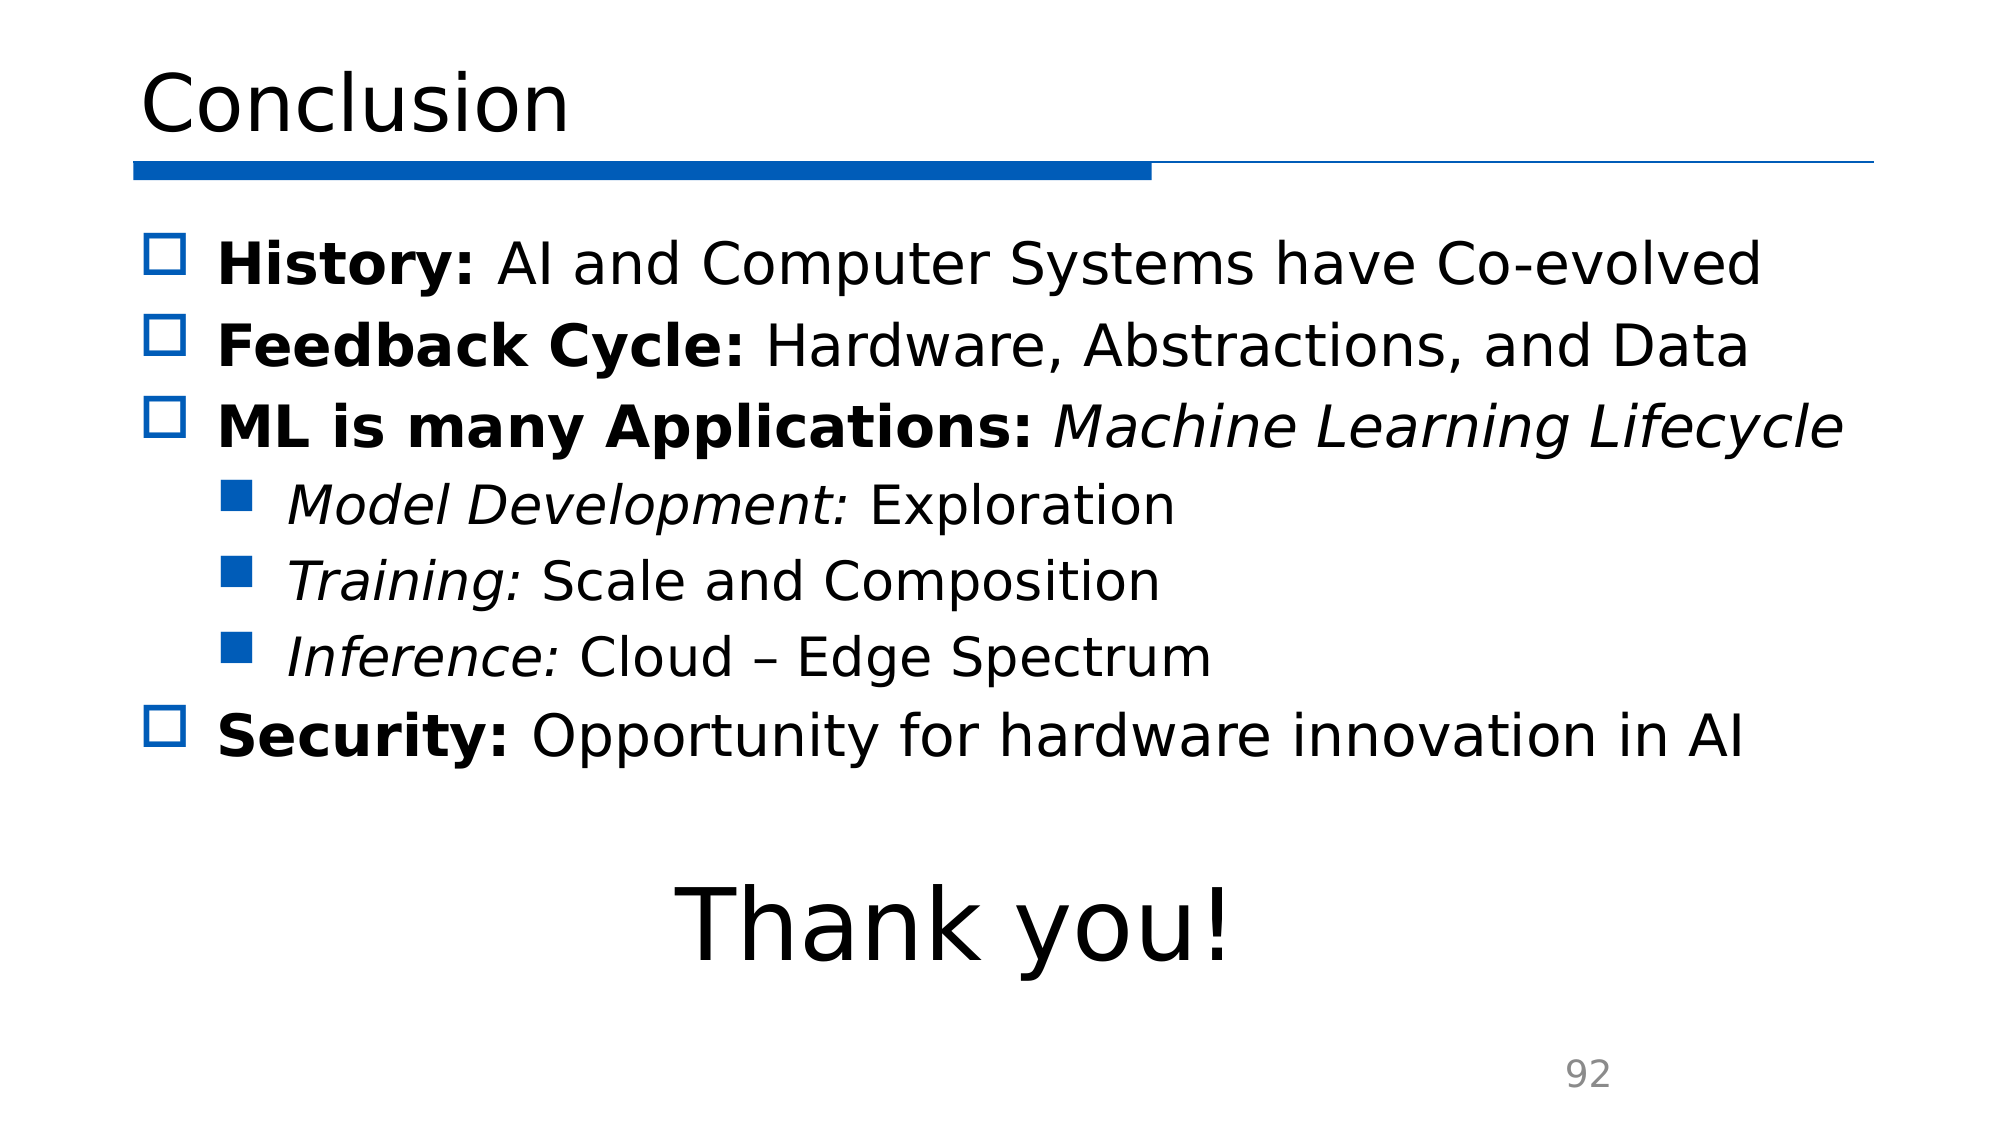

# Conclusion
History: AI and Computer Systems have Co-evolved
Feedback Cycle: Hardware, Abstractions, and Data
ML is many Applications: Machine Learning Lifecycle
Model Development: Exploration
Training: Scale and Composition
Inference: Cloud – Edge Spectrum
Security: Opportunity for hardware innovation in AI

Thank you!
92